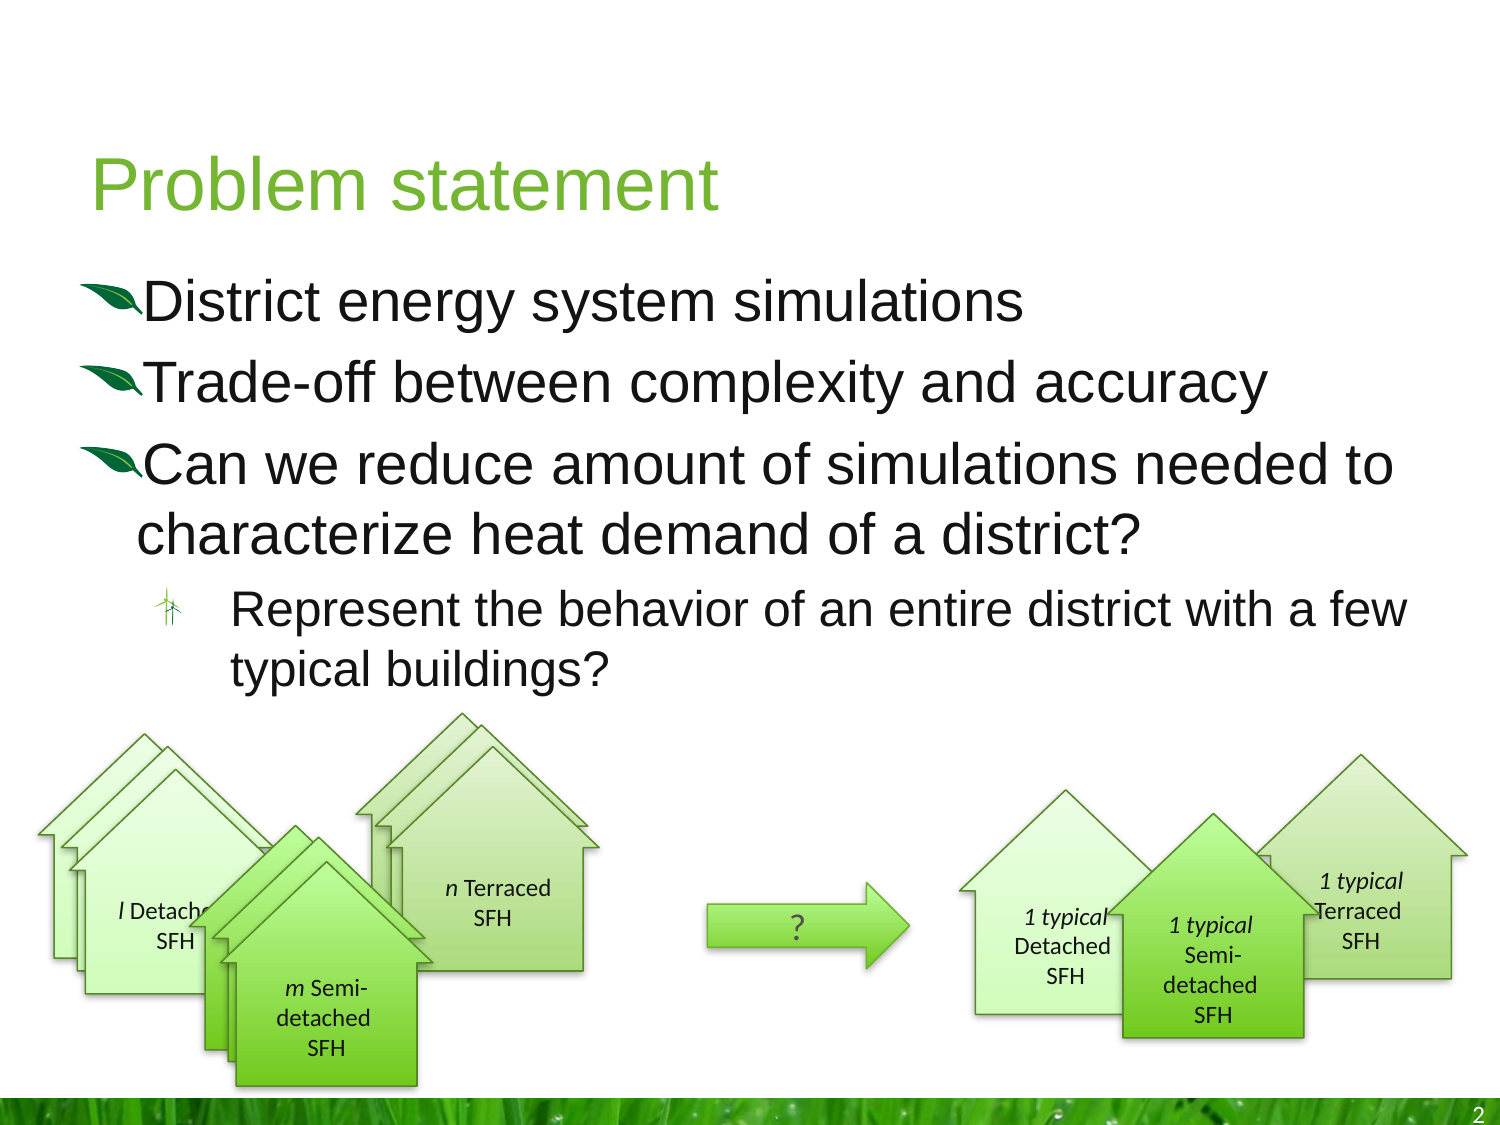

# Problem statement
District energy system simulations
Trade-off between complexity and accuracy
Can we reduce amount of simulations needed to characterize heat demand of a district?
Represent the behavior of an entire district with a few typical buildings?
   n Terraced
SFH
   n Terraced
SFH
l Detached
SFH
l Detached
SFH
   n Terraced
SFH
1 typical
Terraced
SFH
l Detached
SFH
1 typical
Detached
SFH
1 typical
Semi-detached
SFH
m Semi-detached
SFH
m Semi-detached
SFH
m Semi-detached
SFH
?